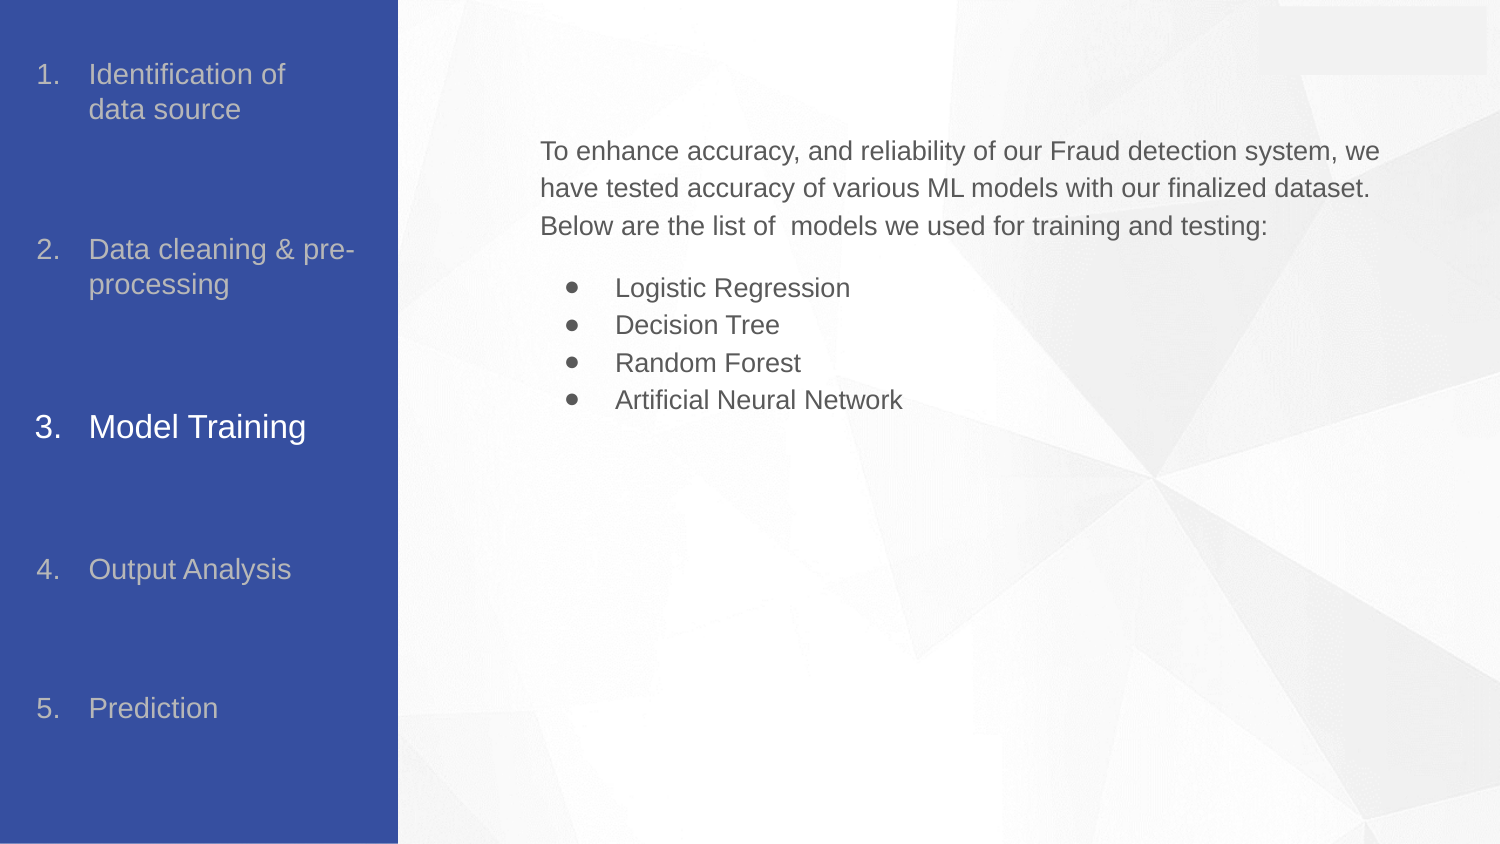

Identification of
data source
Data cleaning & pre-processing
Model Training
Output Analysis
Prediction
To enhance accuracy, and reliability of our Fraud detection system, we have tested accuracy of various ML models with our finalized dataset. Below are the list of  models we used for training and testing:
Logistic Regression
Decision Tree
Random Forest
Artificial Neural Network